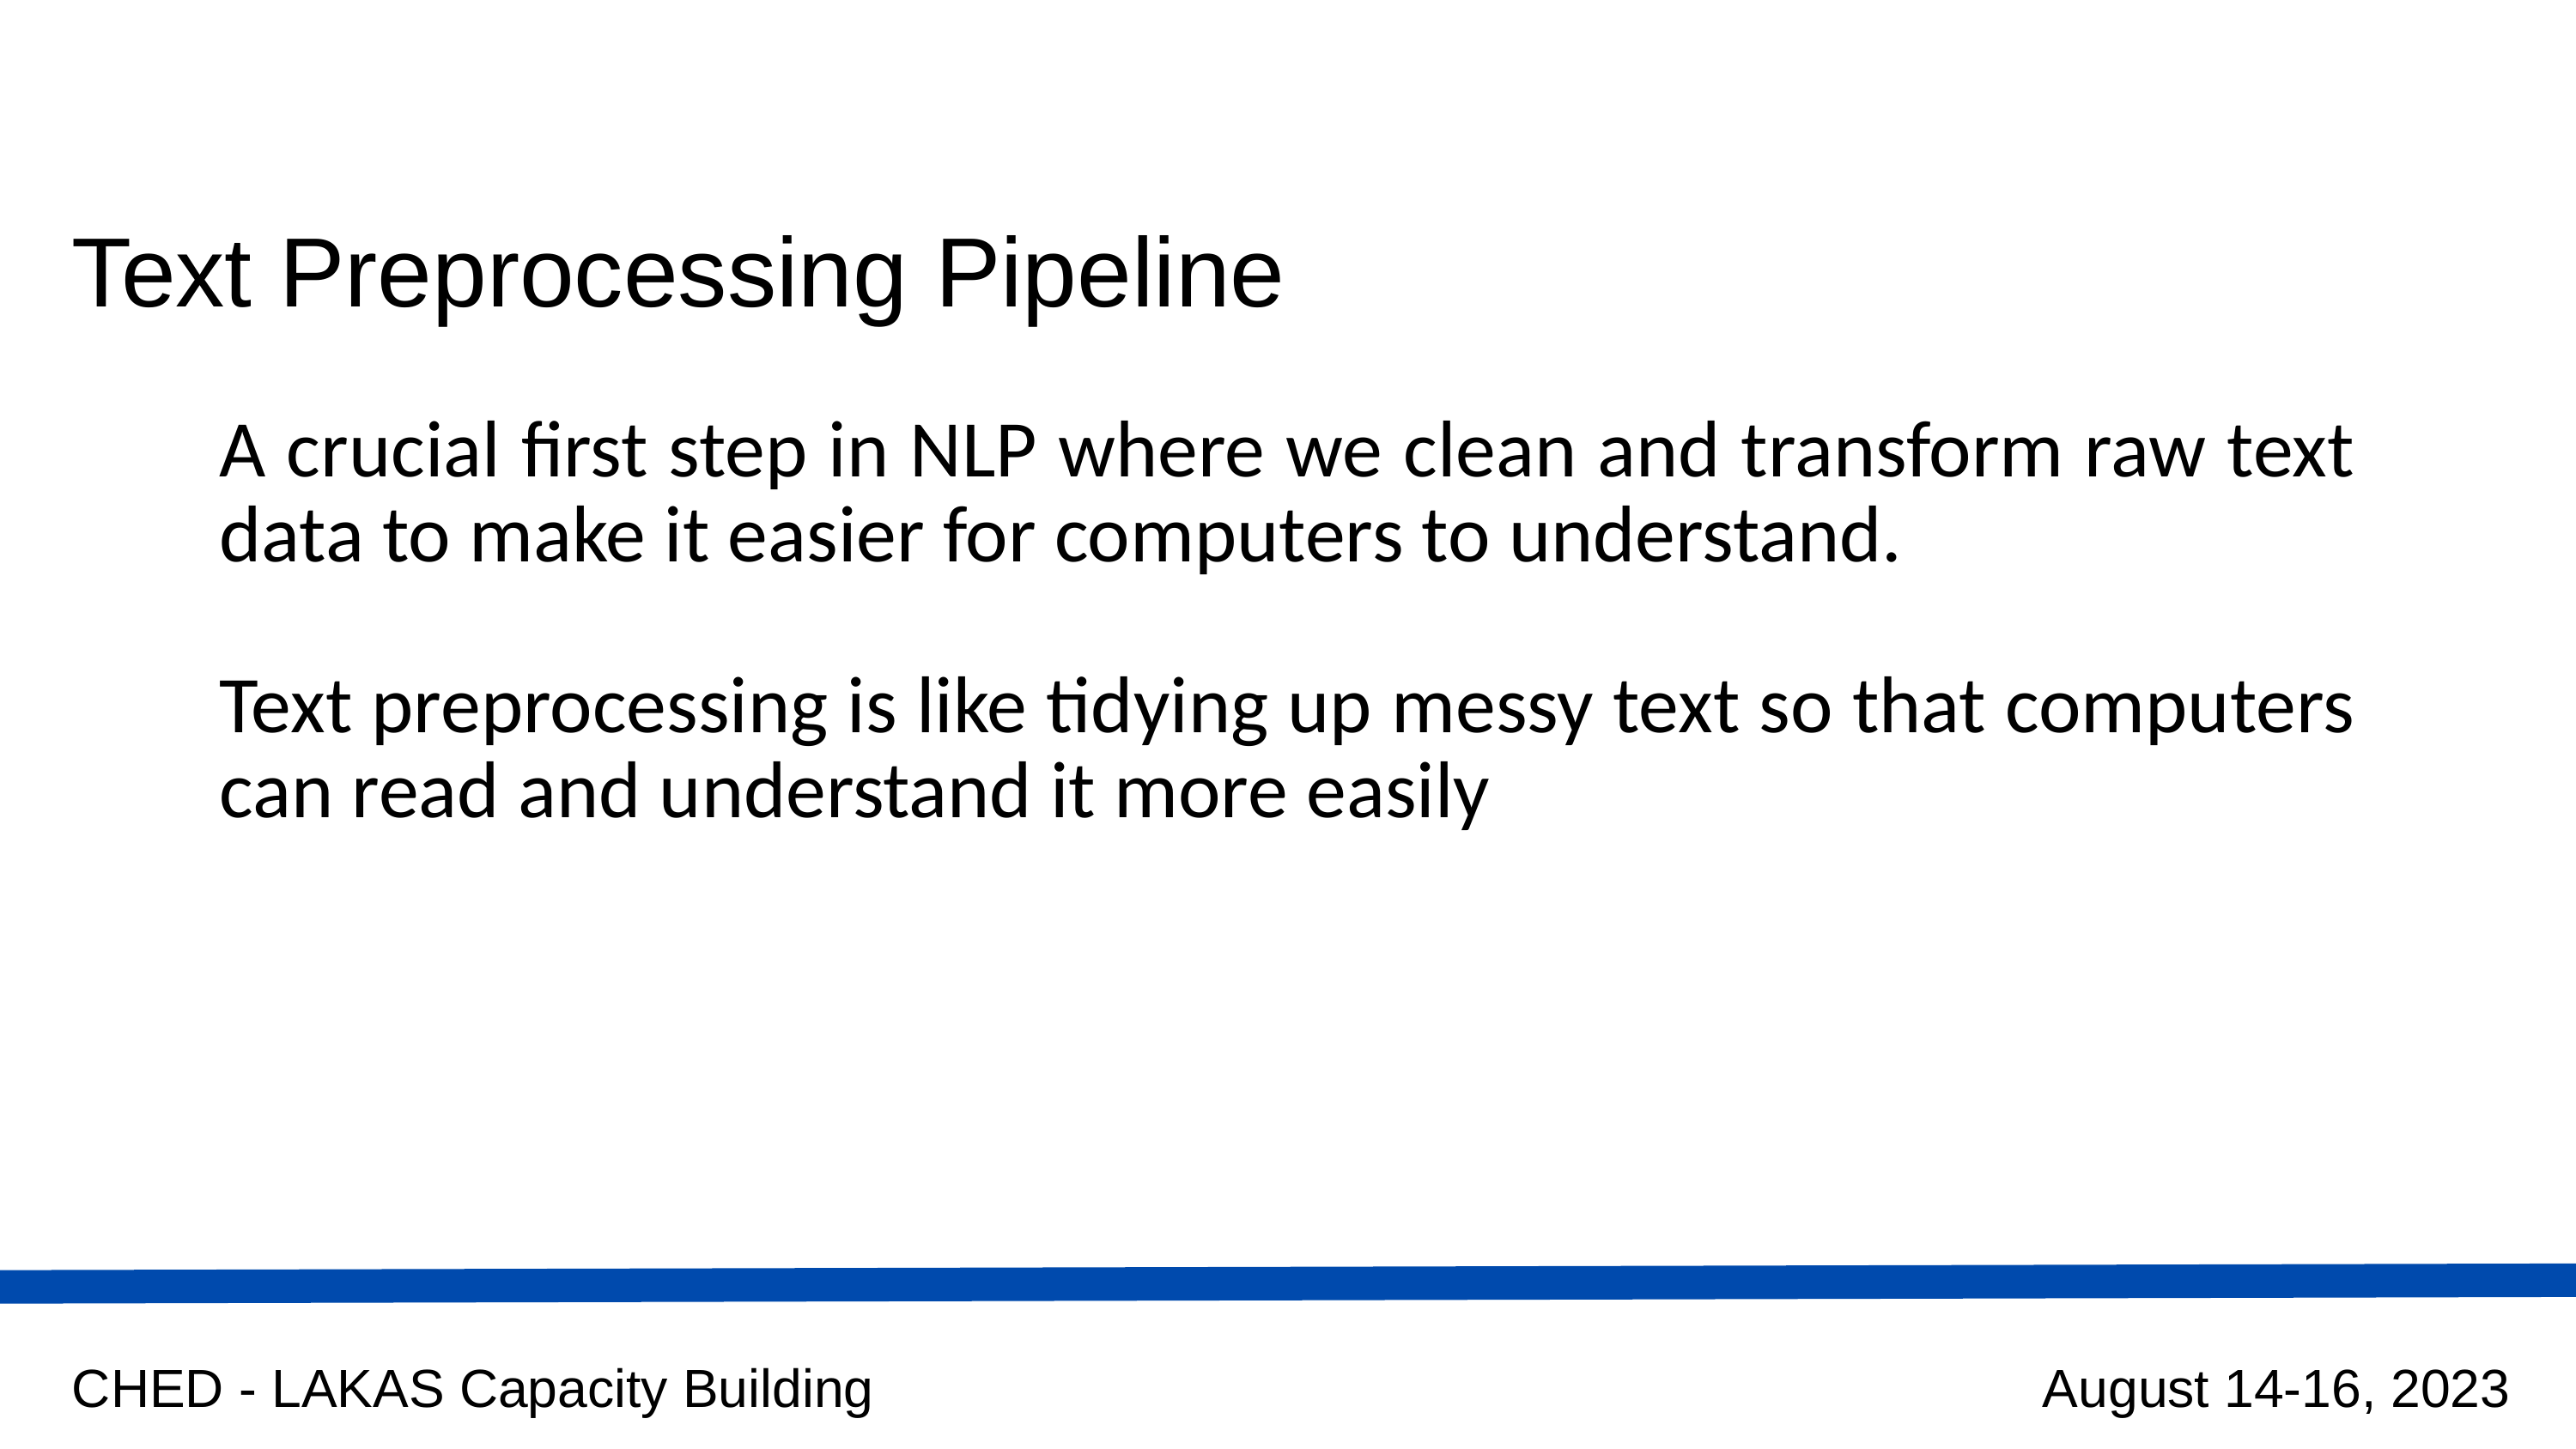

Text Preprocessing Pipeline
A crucial first step in NLP where we clean and transform raw text data to make it easier for computers to understand.

Text preprocessing is like tidying up messy text so that computers can read and understand it more easily

CHED - LAKAS Capacity Building
August 14-16, 2023